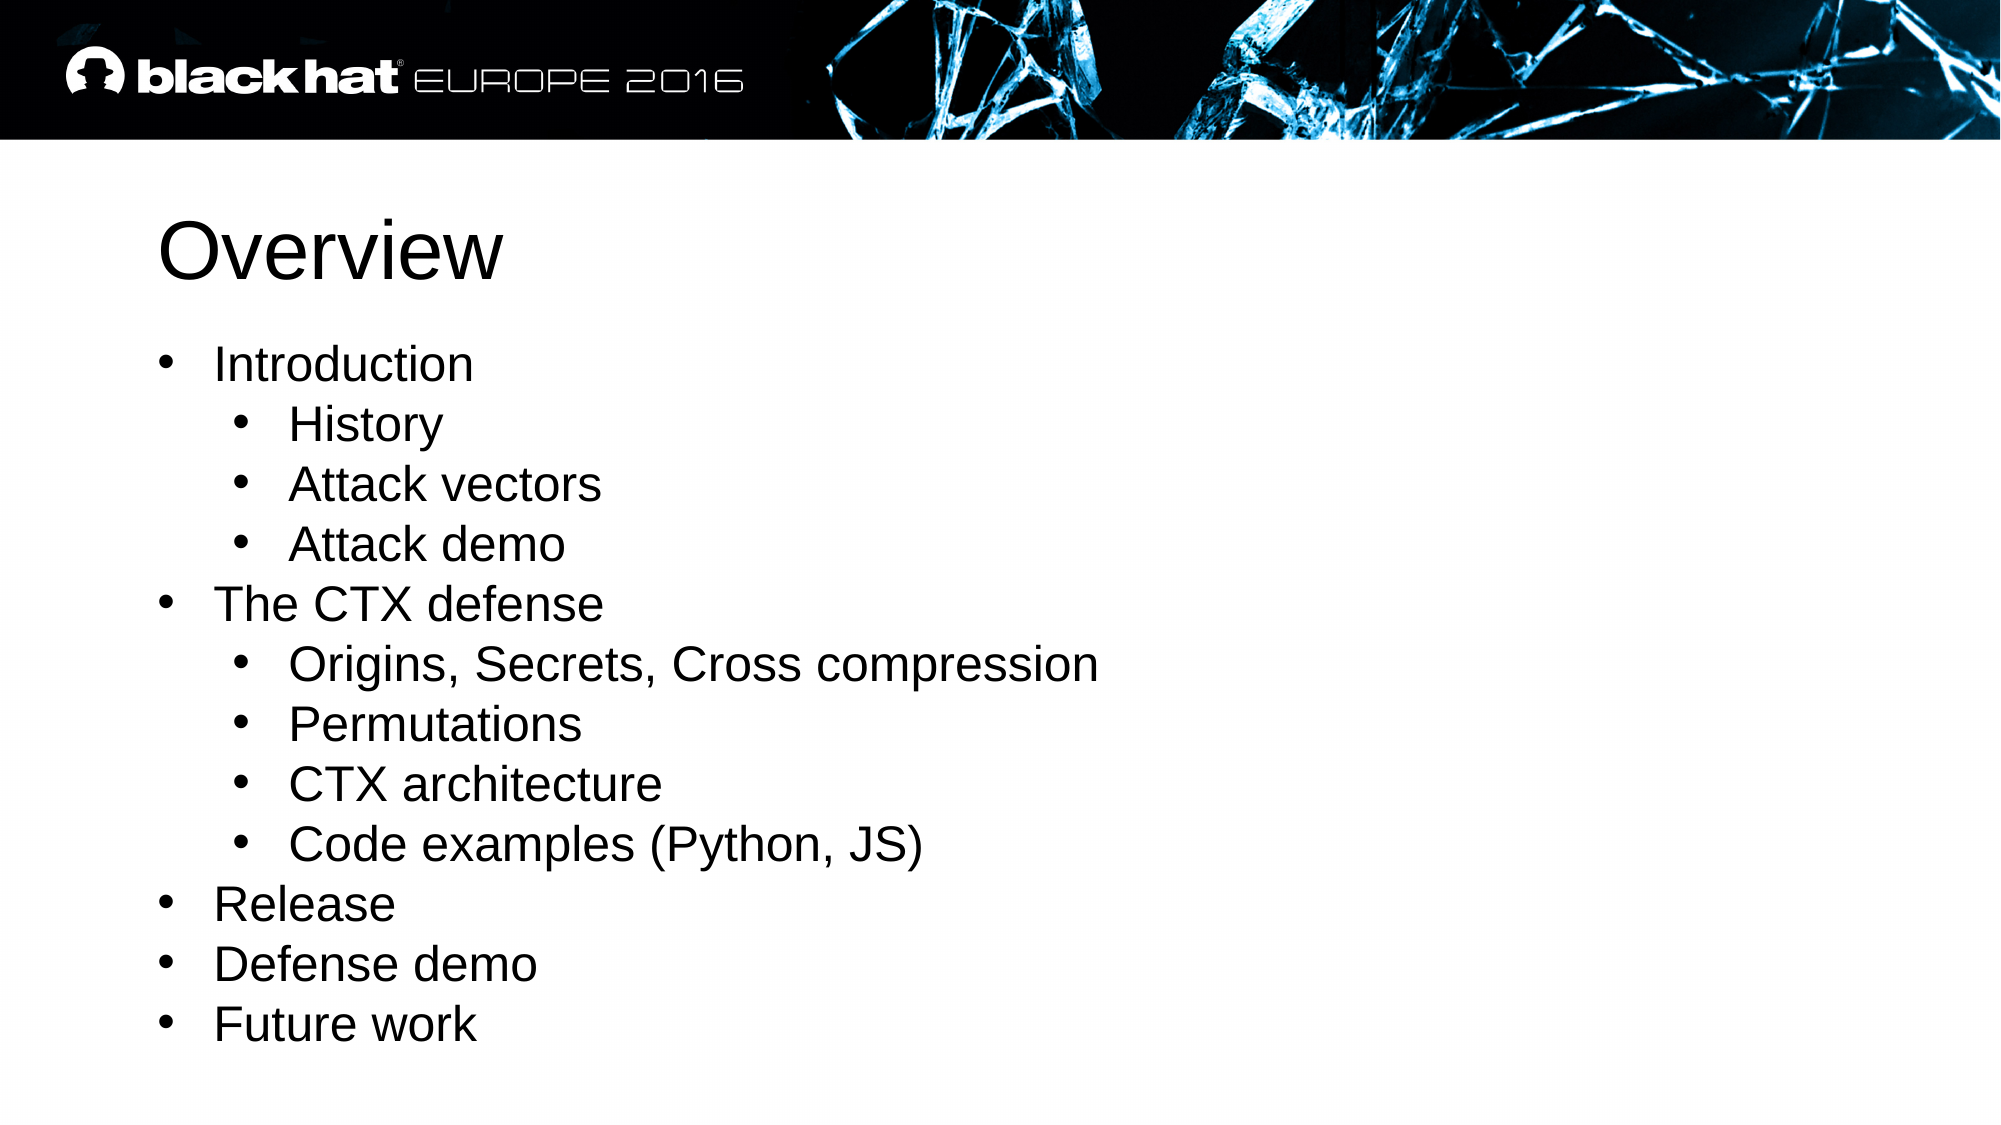

Overview
Introduction
History
Attack vectors
Attack demo
The CTX defense
Origins, Secrets, Cross compression
Permutations
CTX architecture
Code examples (Python, JS)
Release
Defense demo
Future work